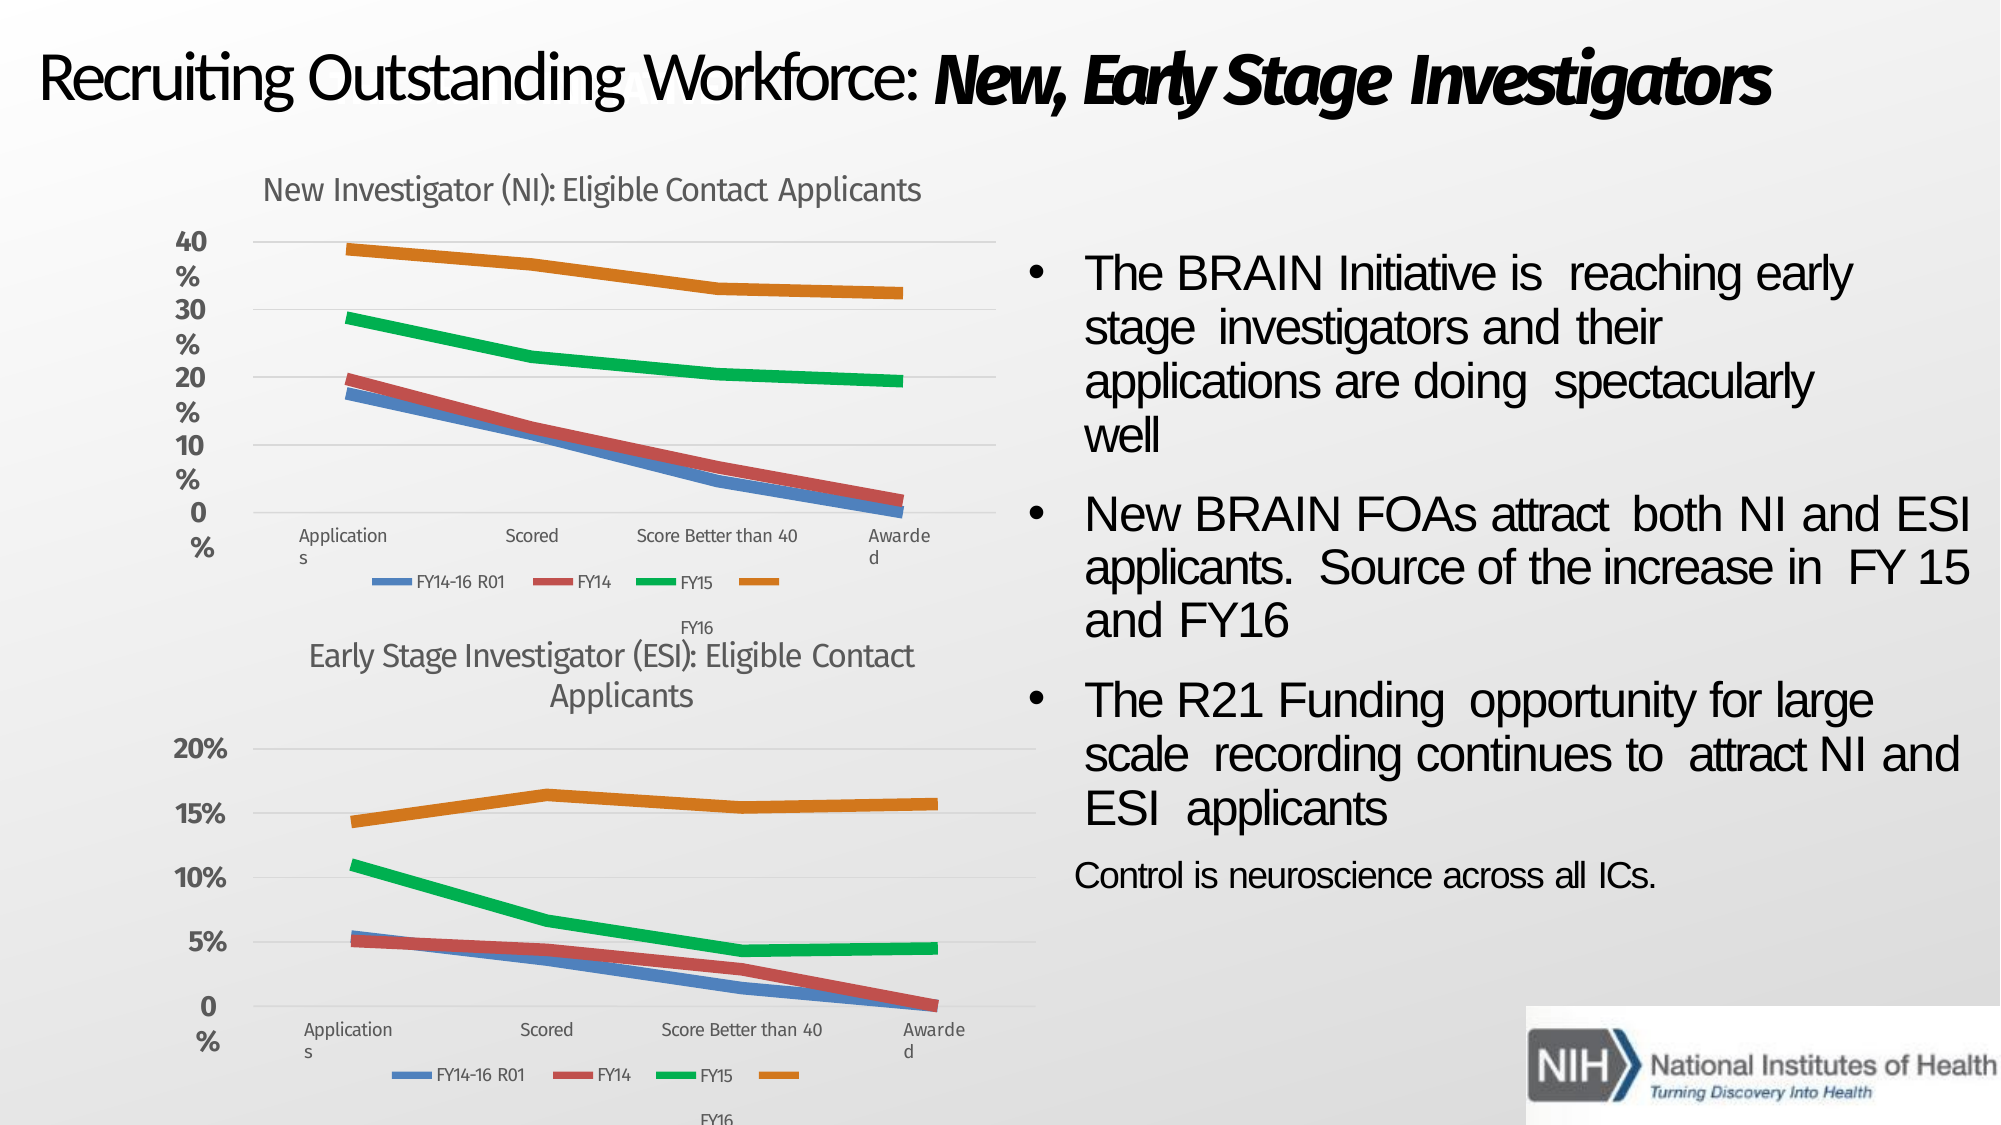

# Recruiting Outstanding Workforce:
New, Early Stage Investigators
THE BRAIN INITIATIVE®
New Investigator (NI): Eligible Contact Applicants
40%
The BRAIN Initiative is  reaching early stage  investigators and their  applications are doing  spectacularly well
New BRAIN FOAs attract  both NI and ESI applicants.  Source of the increase in  FY 15 and FY16
The R21 Funding  opportunity for large scale  recording continues to  attract NI and ESI  applicants
Control is neuroscience across all ICs.

30%

20%

10%

0%

Applications
Scored
Score Better than 40

FY15	FY16
Awarded
FY14-16 R01
FY14

Early Stage Investigator (ESI): Eligible Contact  Applicants
20%
15%
10%
5%
0%

Applications
Scored
Score Better than 40

FY15	FY16
Awarded
FY14-16 R01
FY14